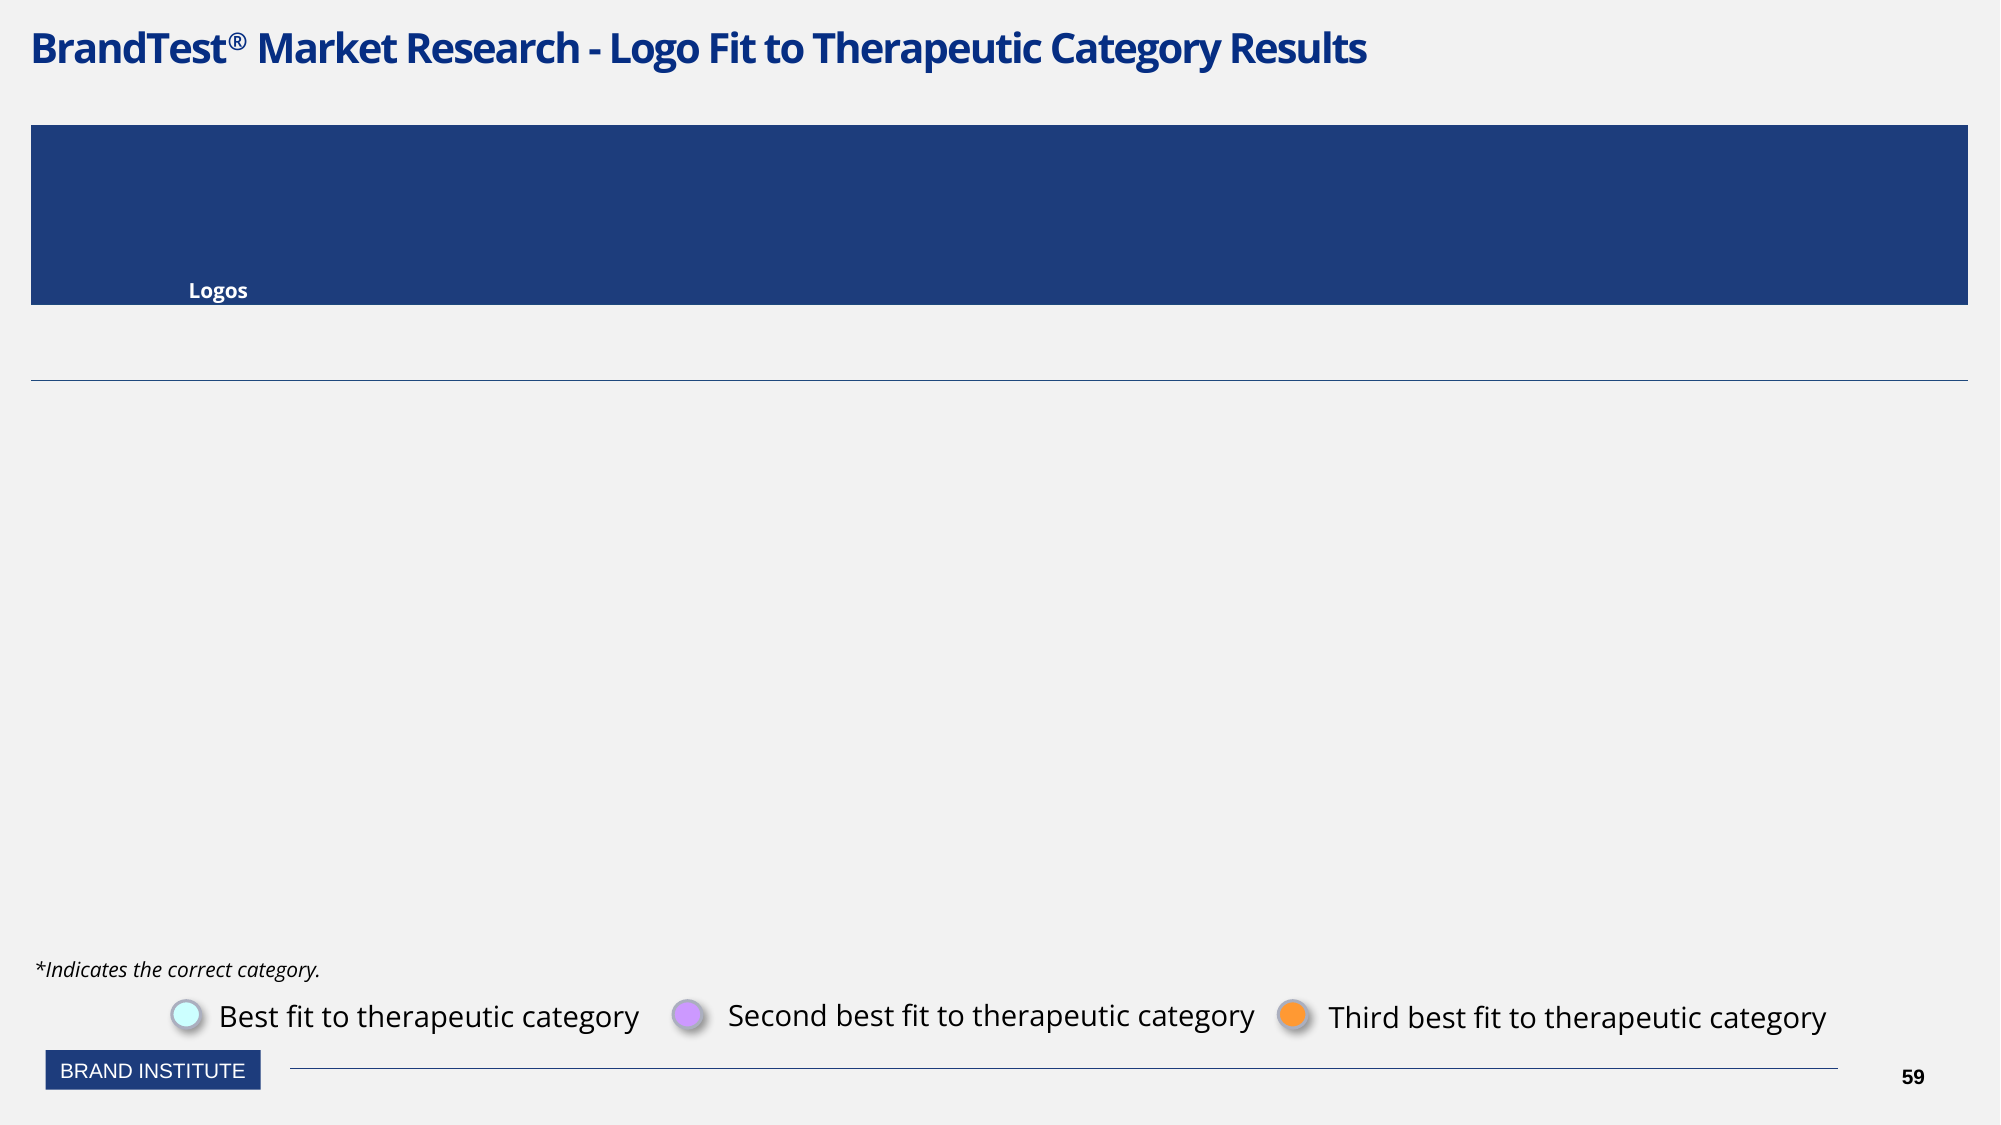

# BrandTest® Market Research - Logo Fit to Therapeutic Category Results
| Logos |  |  |  |  |  |  |  |  |  |  |  |  |  |  |  |  |  |  |  |  |
| --- | --- | --- | --- | --- | --- | --- | --- | --- | --- | --- | --- | --- | --- | --- | --- | --- | --- | --- | --- | --- |
|  |  |  |  |  |  |  |  |  |  |  |  |  |  |  |  |  |  |  |  |  |
*Indicates the correct category.
Second best fit to therapeutic category
Best fit to therapeutic category
Third best fit to therapeutic category